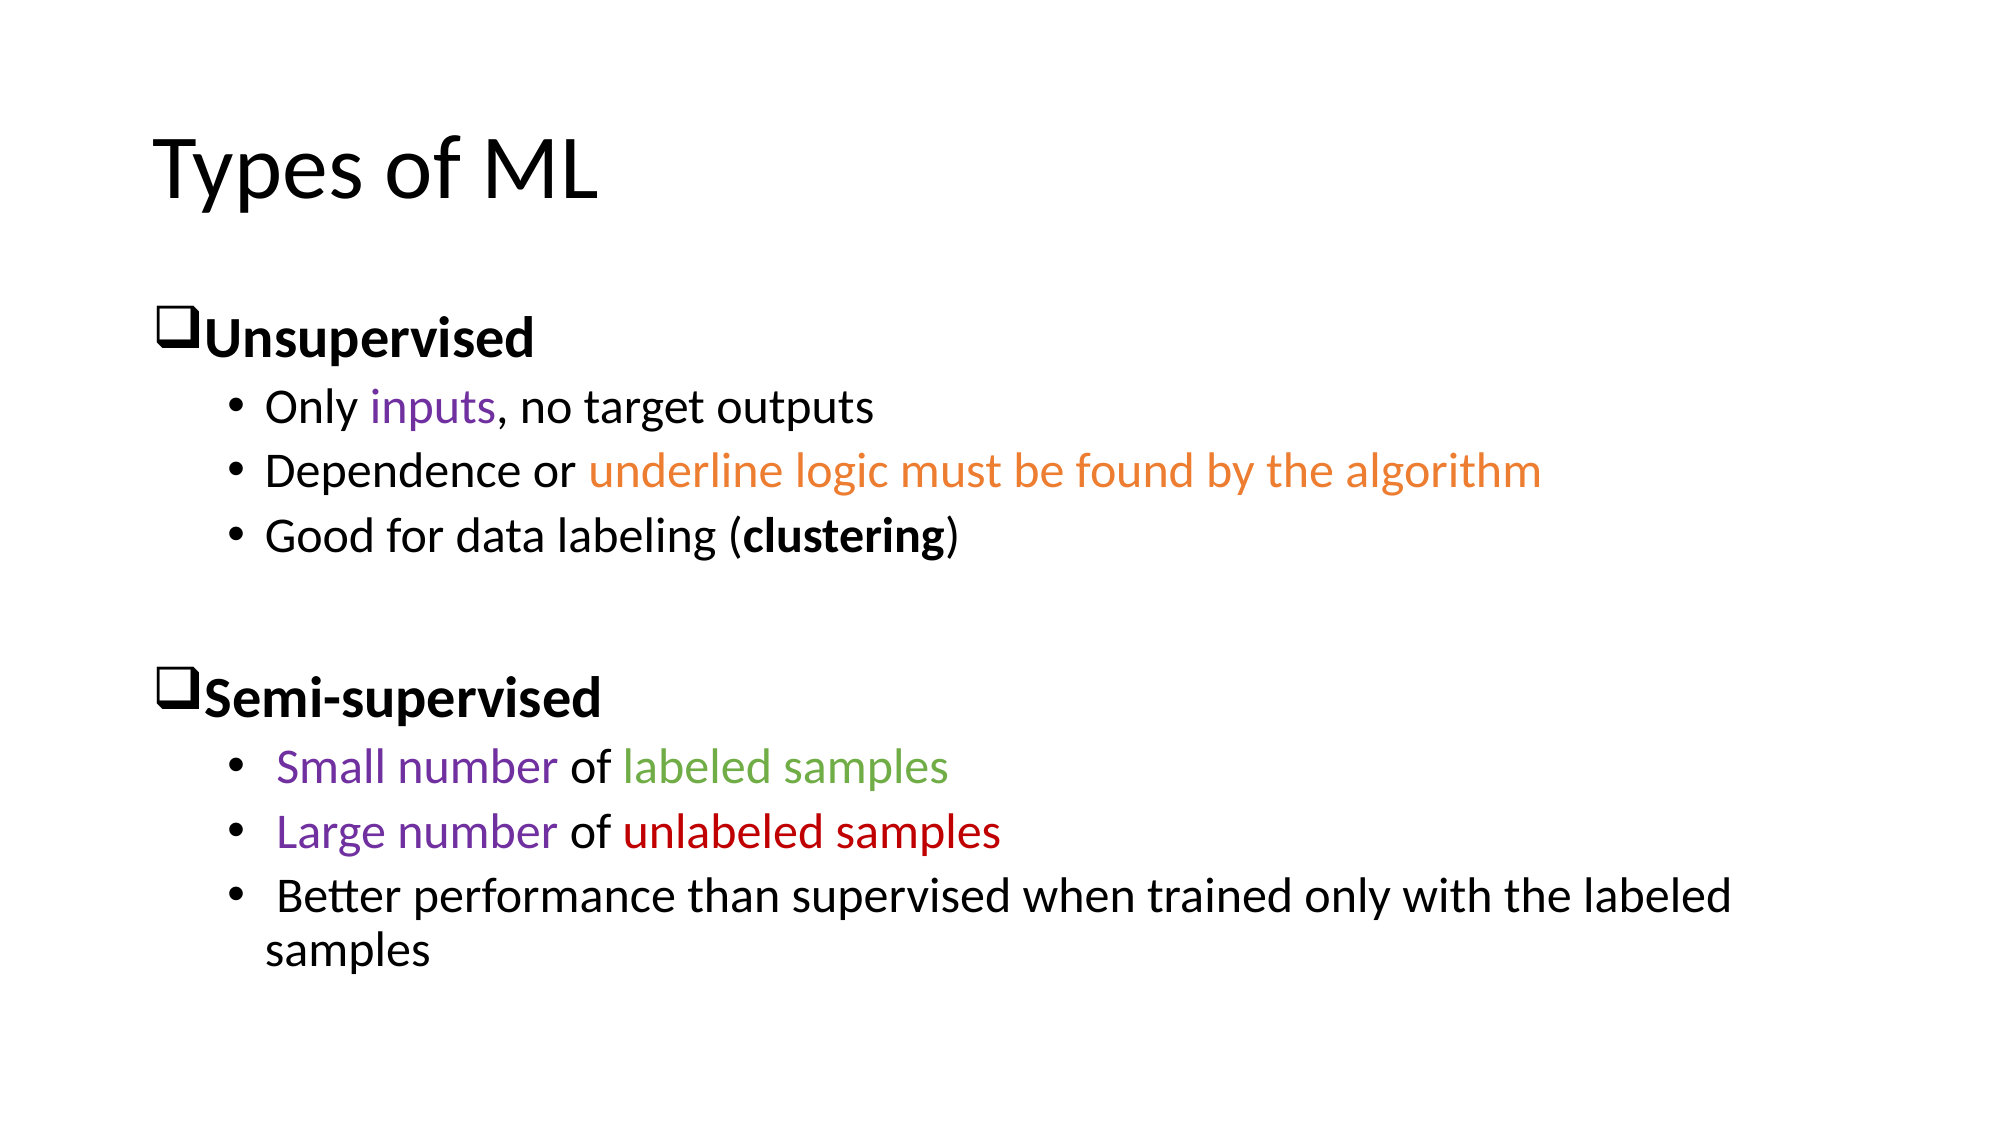

# Types of ML
Unsupervised
Only inputs, no target outputs
Dependence or underline logic must be found by the algorithm
Good for data labeling (clustering)

Semi-supervised
 Small number of labeled samples
 Large number of unlabeled samples
 Better performance than supervised when trained only with the labeled samples